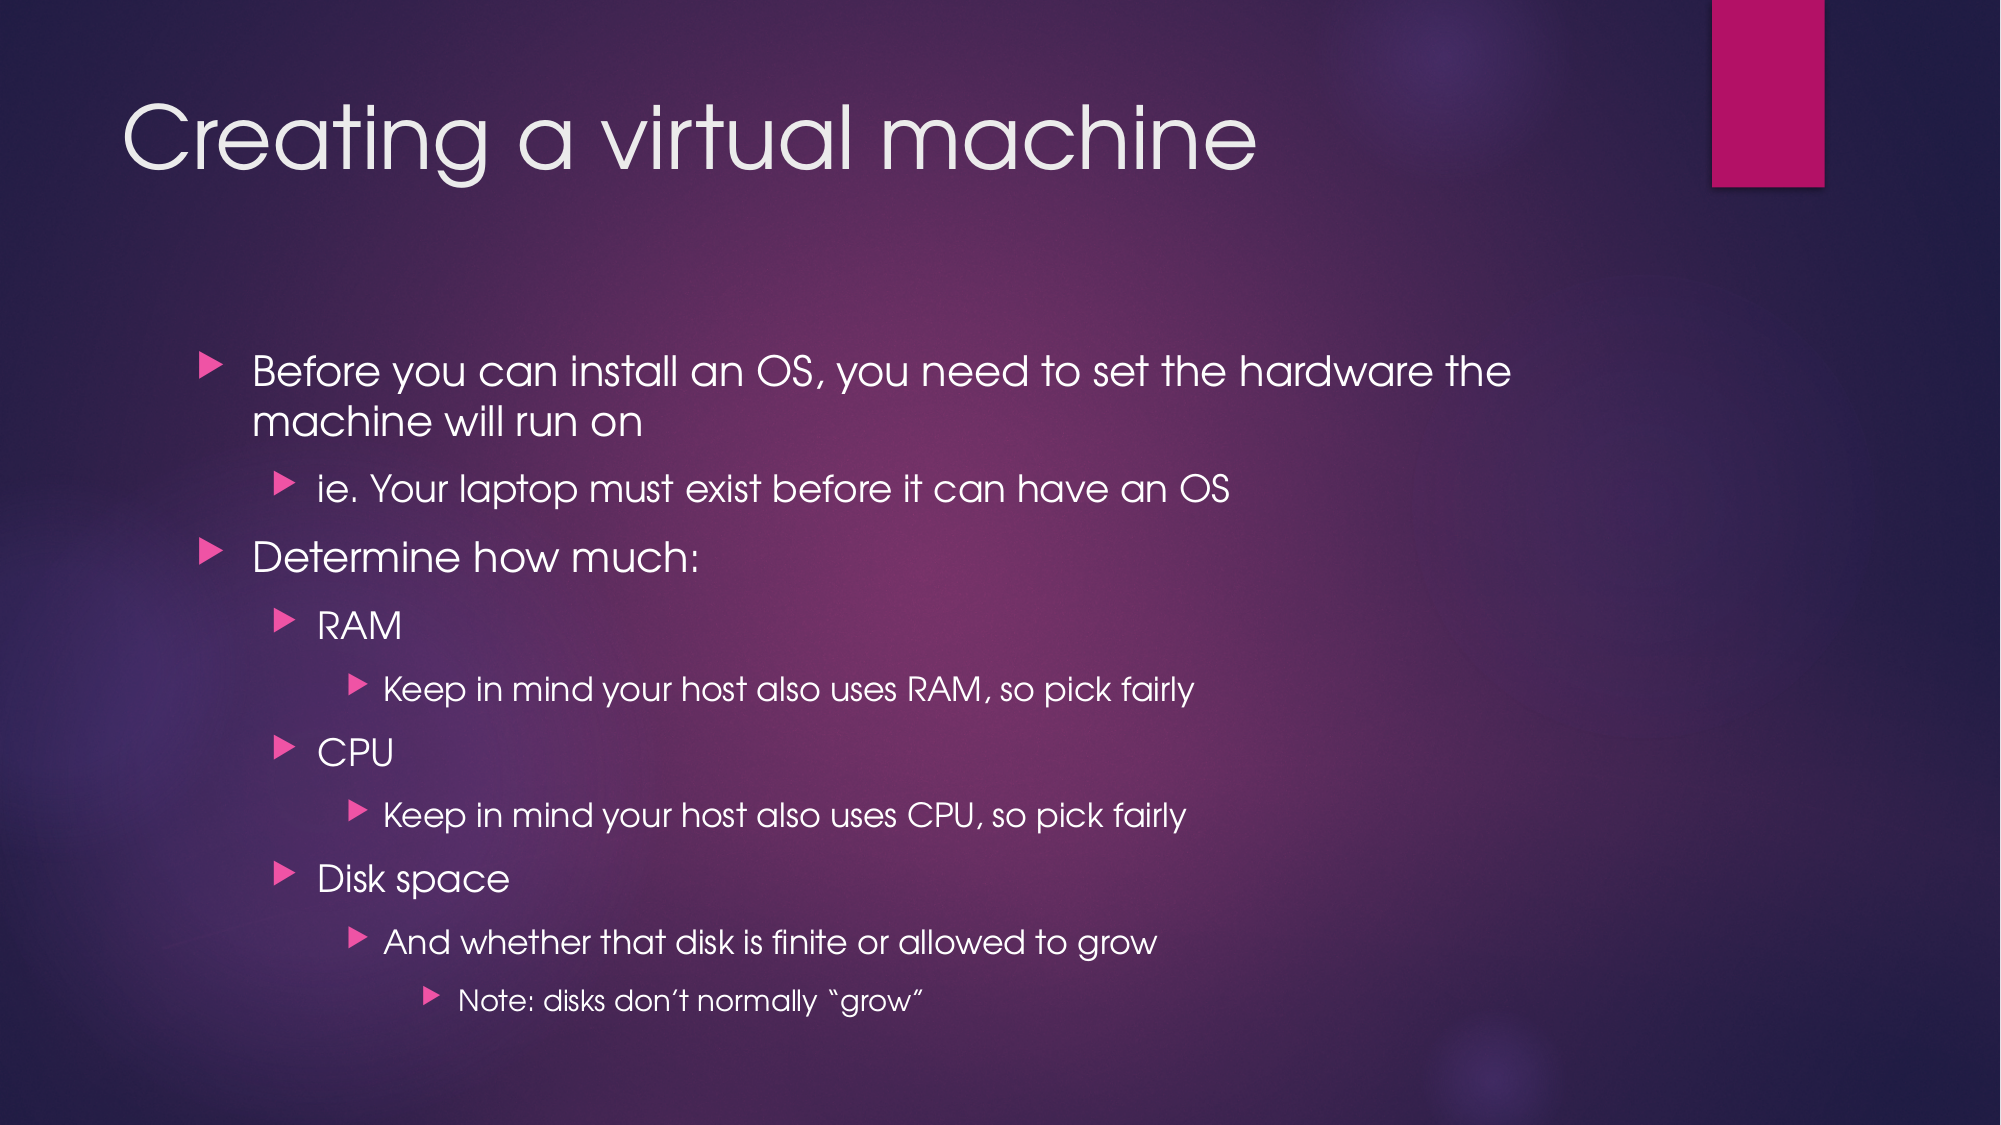

# Creating a virtual machine
Before you can install an OS, you need to set the hardware the machine will run on
ie. Your laptop must exist before it can have an OS
Determine how much:
RAM
Keep in mind your host also uses RAM, so pick fairly
CPU
Keep in mind your host also uses CPU, so pick fairly
Disk space
And whether that disk is finite or allowed to grow
Note: disks don’t normally “grow”